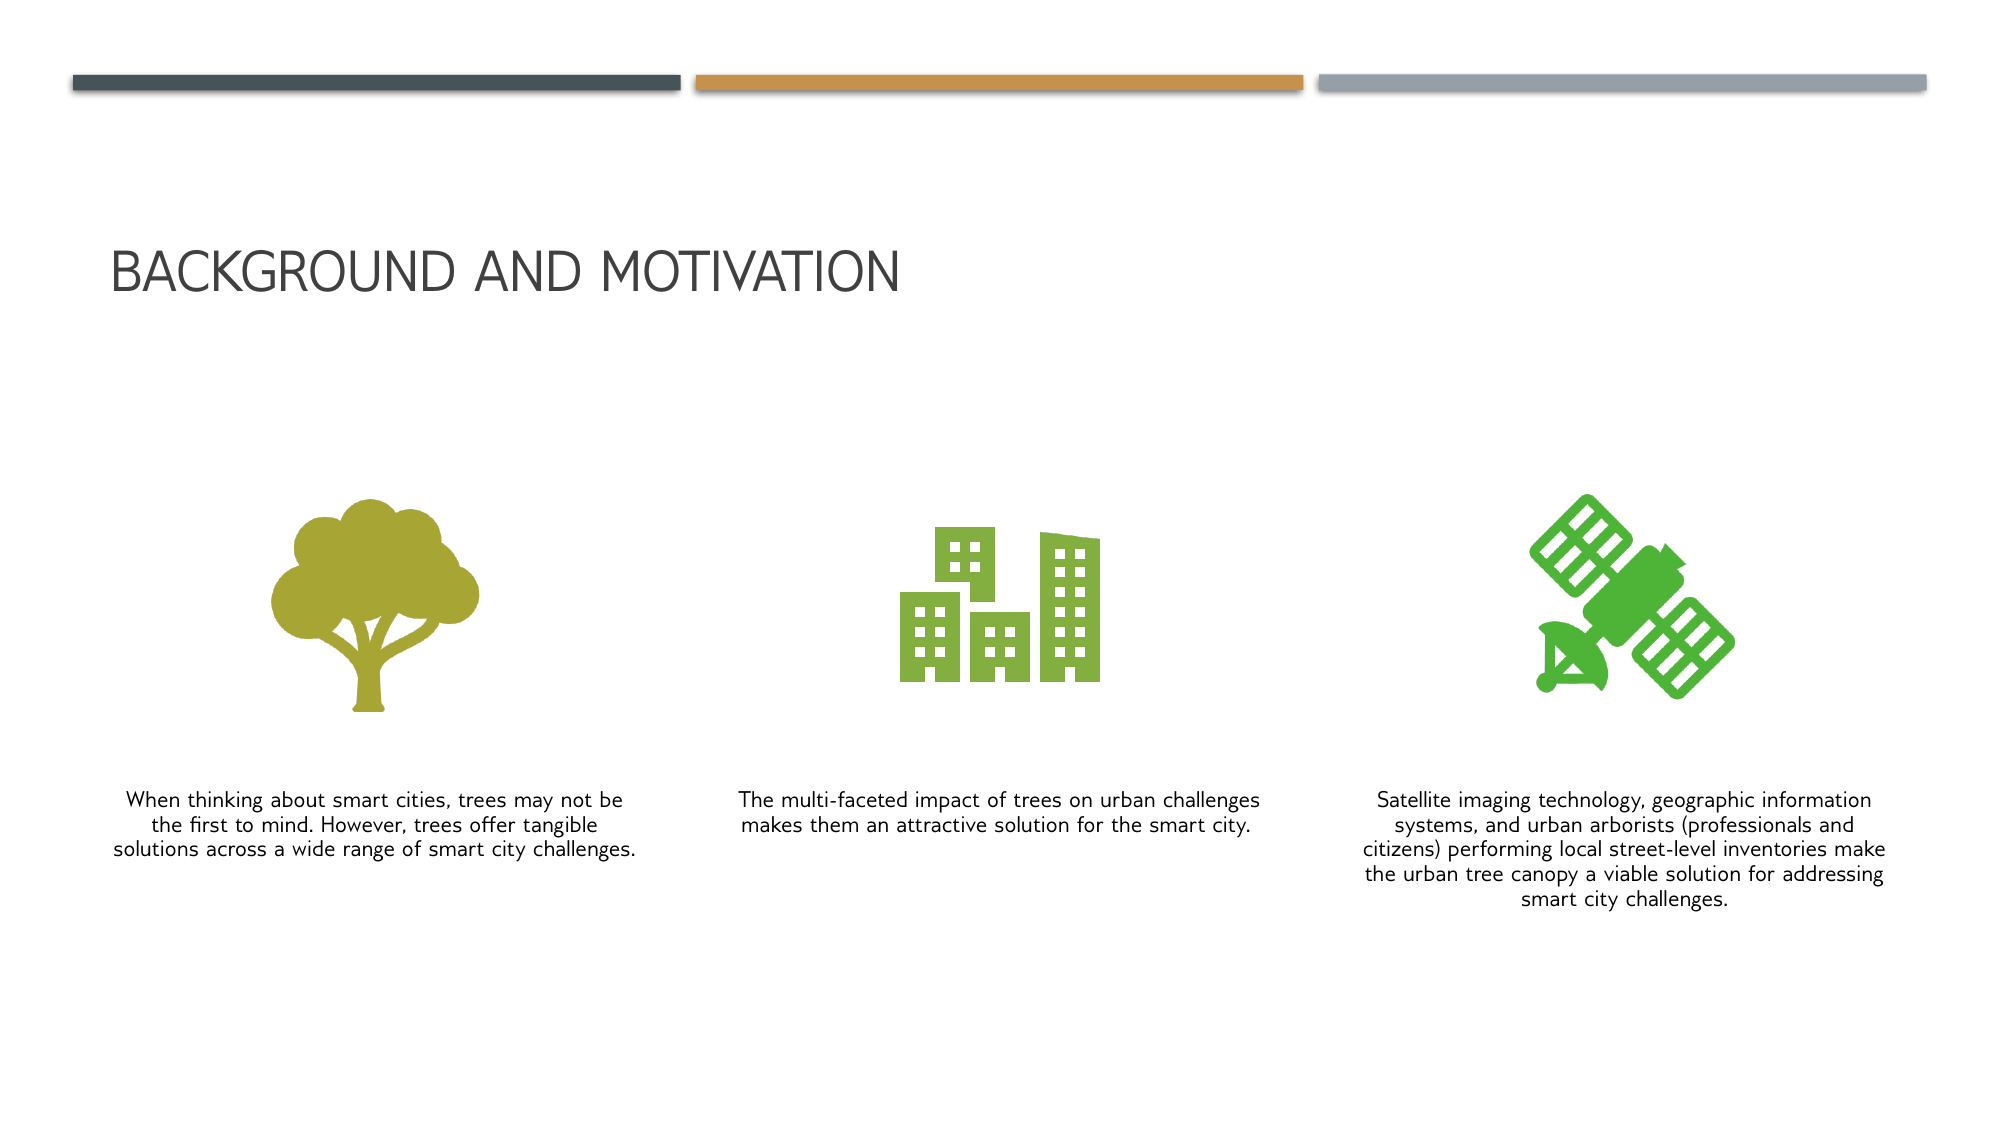

# Background and Motivation
When thinking about smart cities, trees may not be the first to mind. However, trees offer tangible solutions across a wide range of smart city challenges.
The multi-faceted impact of trees on urban challenges makes them an attractive solution for the smart city.
Satellite imaging technology, geographic information systems, and urban arborists (professionals and citizens) performing local street-level inventories make the urban tree canopy a viable solution for addressing smart city challenges.